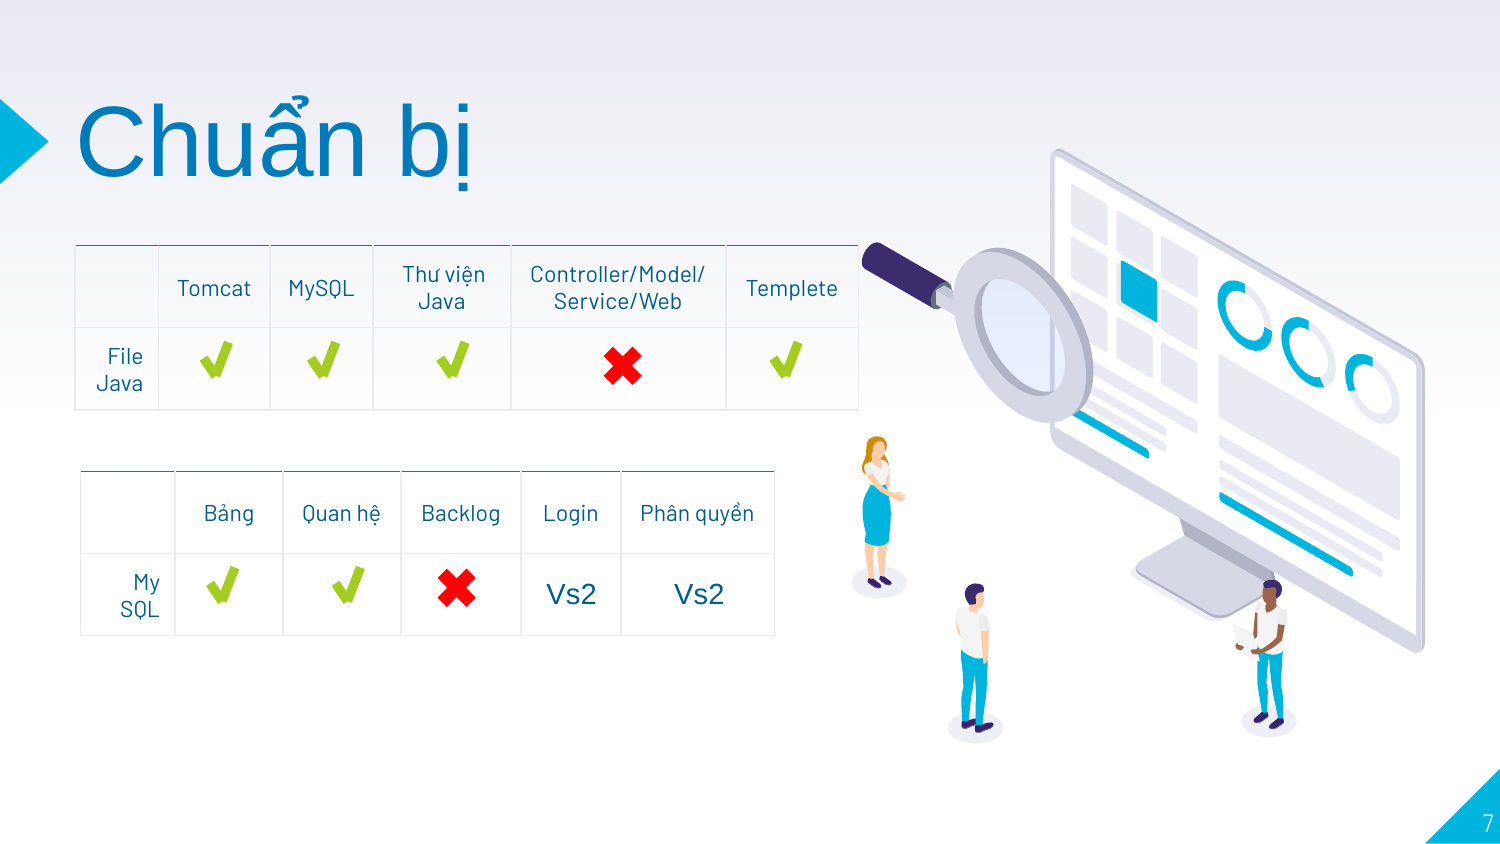

# Chuẩn bị

|  | Tomcat | MySQL | Thư viện Java | Controller/Model/ Service/Web | Templete |
| --- | --- | --- | --- | --- | --- |
| File Java |  |  |  |  |  |

|  | Bảng | Quan hệ | Backlog | Login | Phân quyền |
| --- | --- | --- | --- | --- | --- |
| My SQL |  |  |  |  |  |

Vs2
Vs2
7